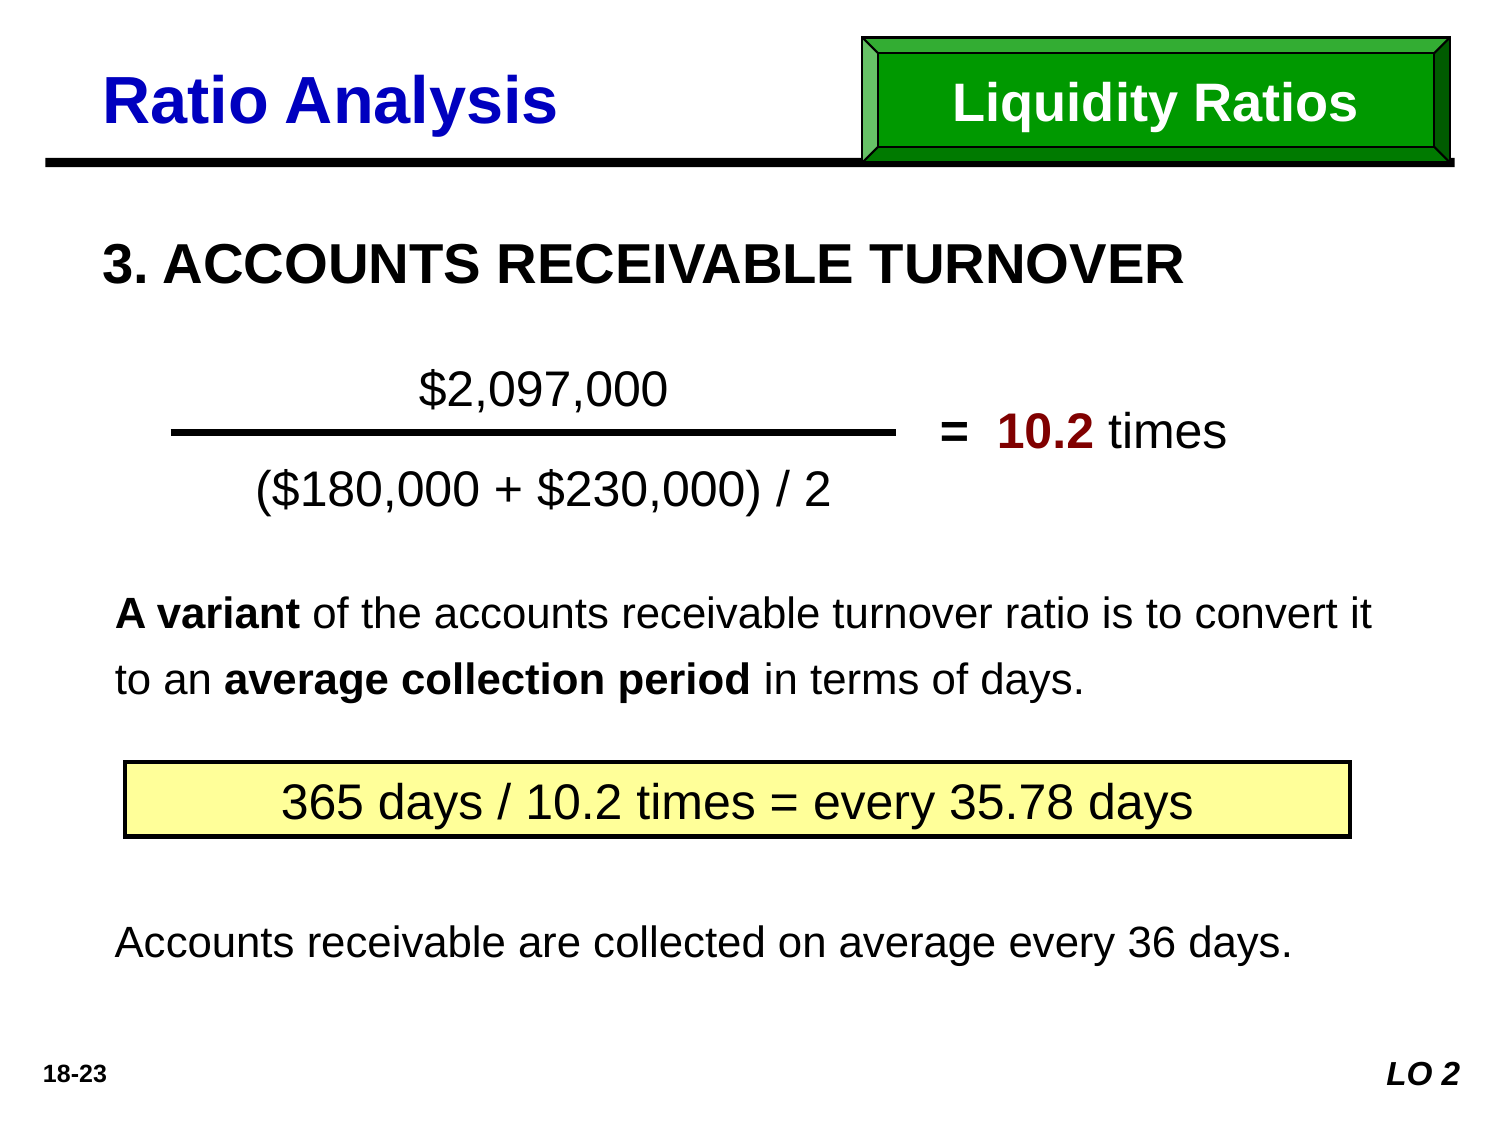

Liquidity Ratios
Ratio Analysis

3. ACCOUNTS RECEIVABLE TURNOVER

$2,097,000
=  10.2 times

($180,000 + $230,000) / 2
A variant of the accounts receivable turnover ratio is to convert it to an average collection period in terms of days.
365 days / 10.2 times = every 35.78 days
Accounts receivable are collected on average every 36 days.
LO 2